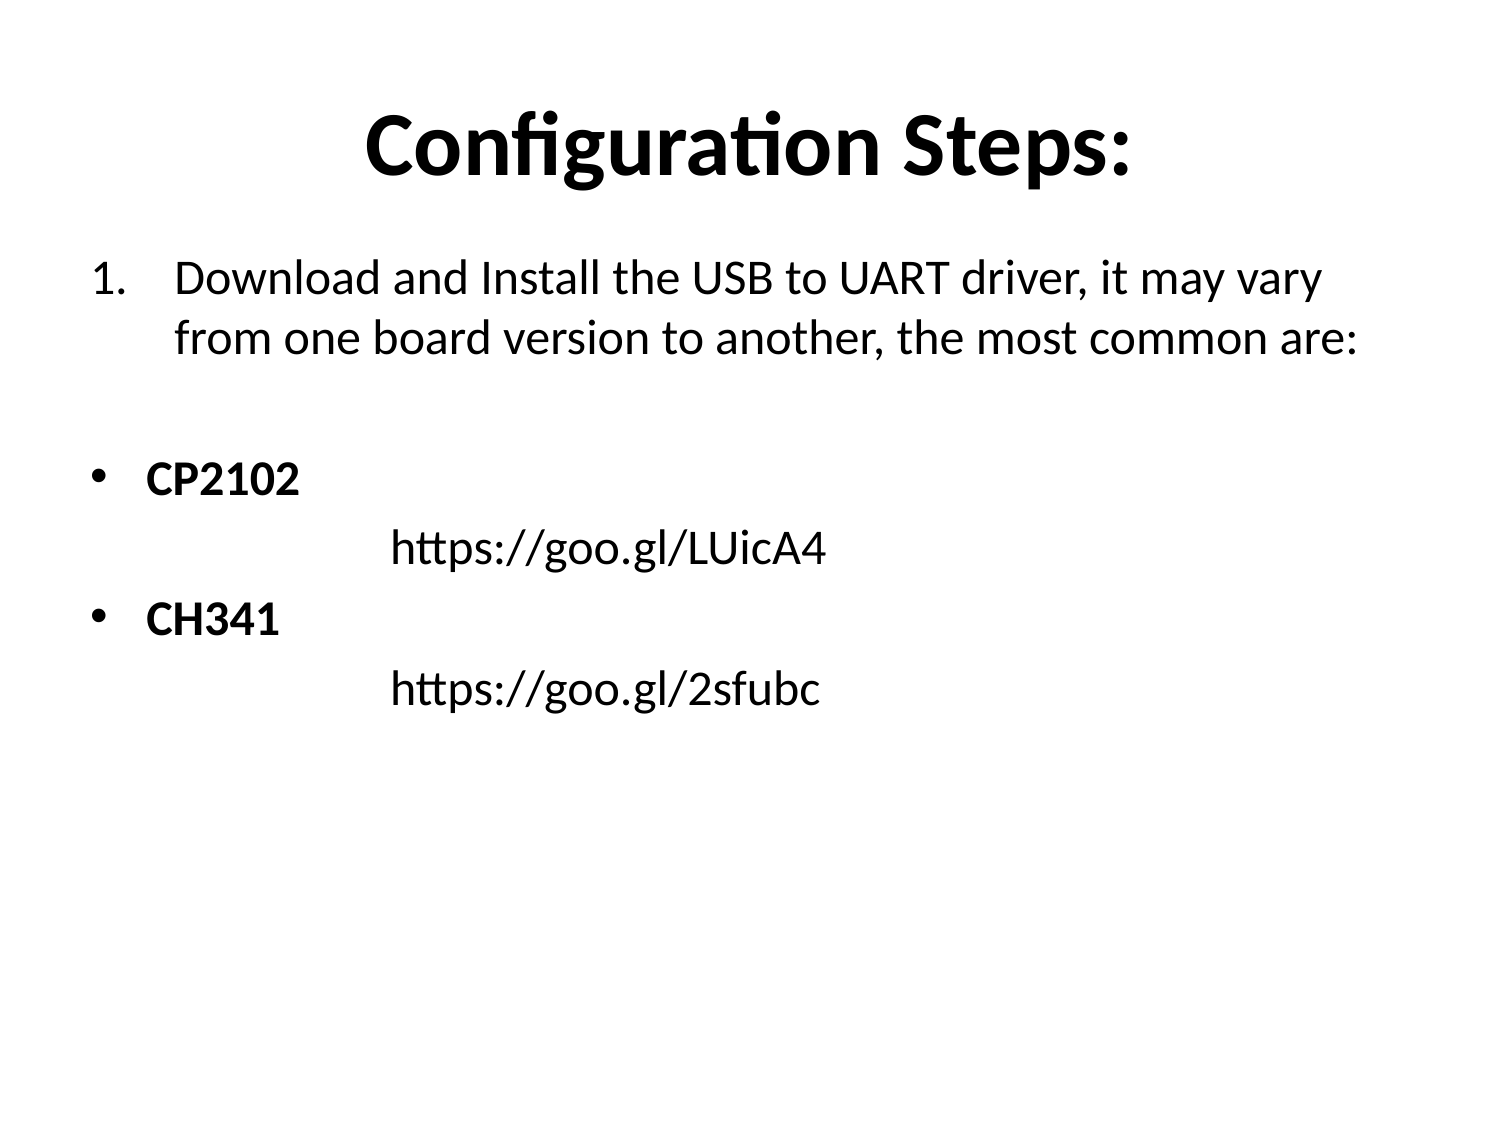

# Configuration Steps:
Download and Install the USB to UART driver, it may vary from one board version to another, the most common are:

CP2102
		https://goo.gl/LUicA4
CH341
		https://goo.gl/2sfubc